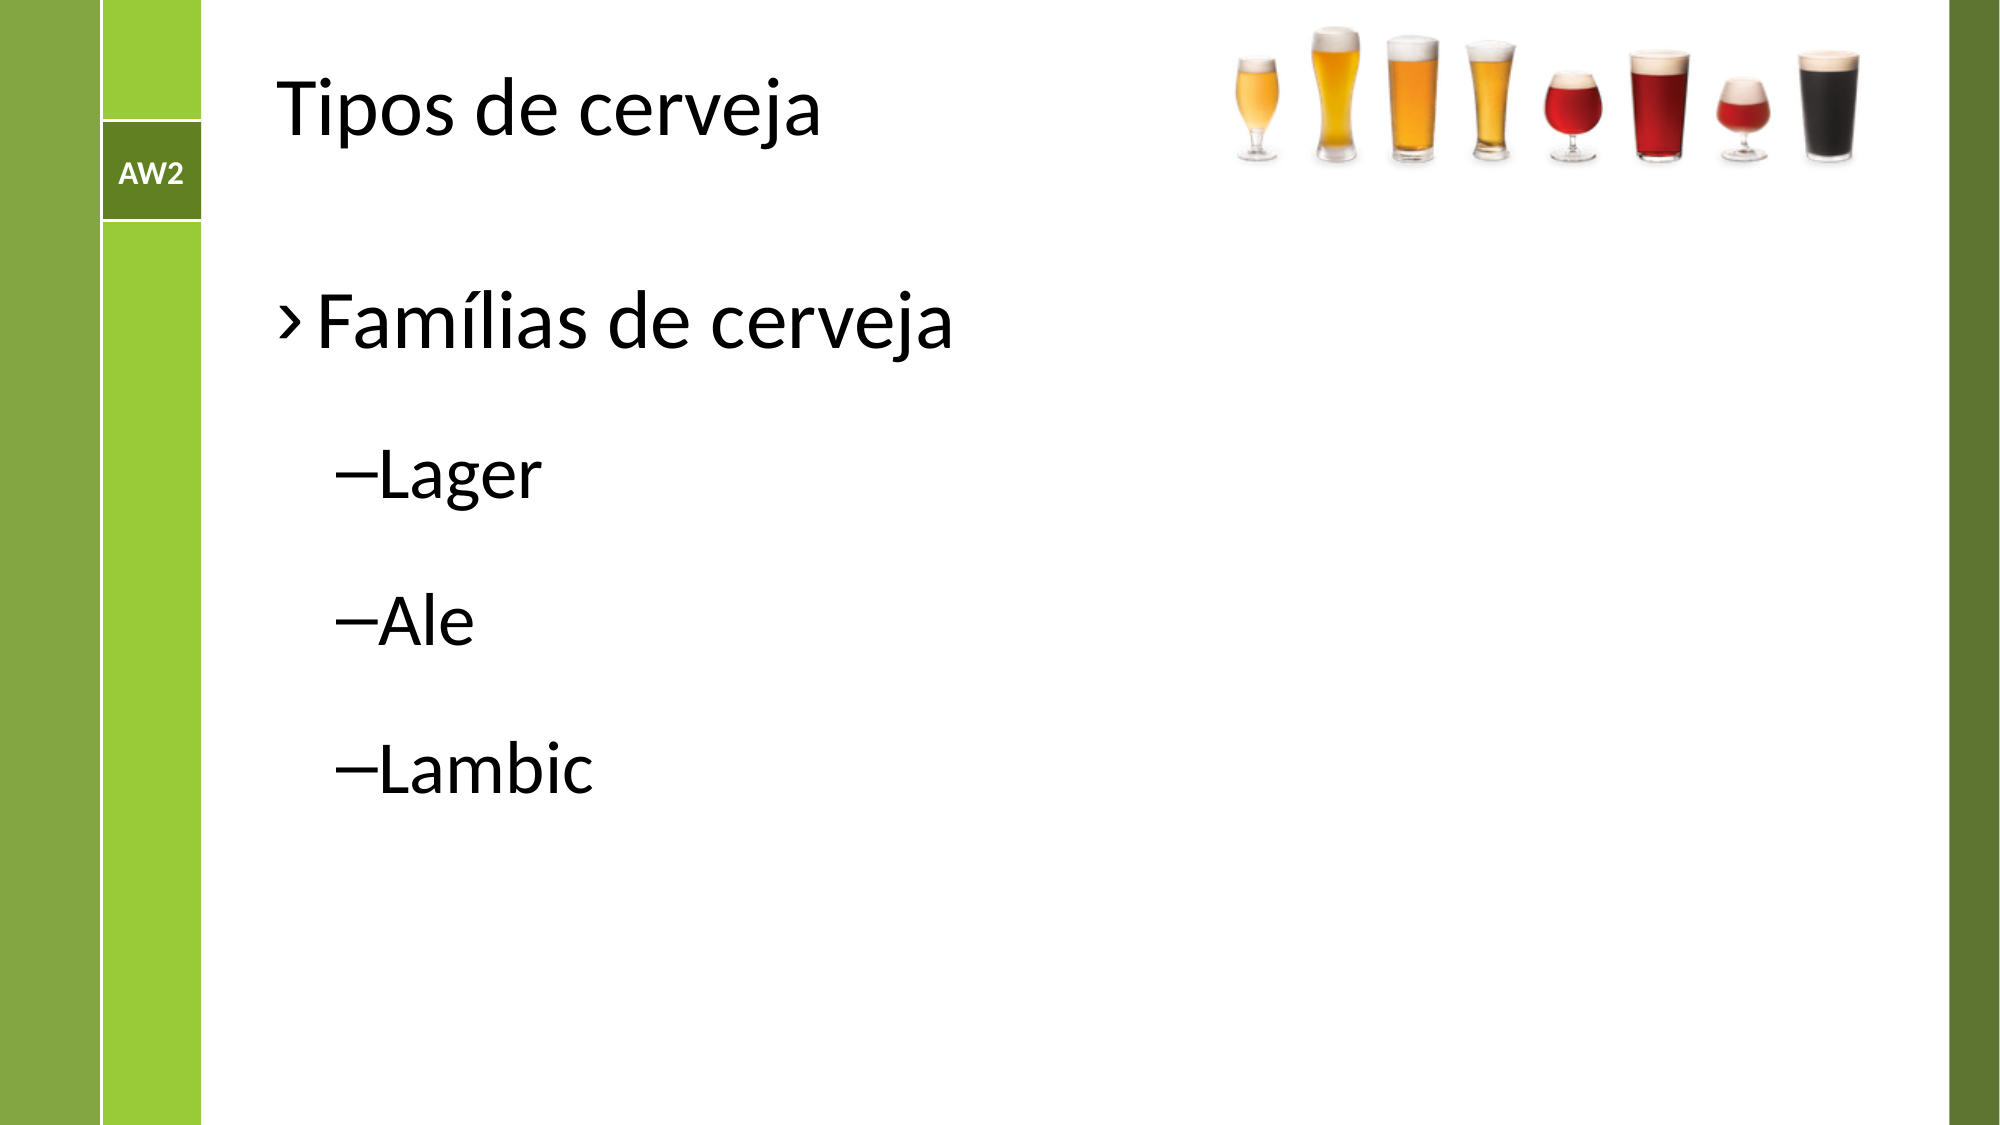

# Tipos de cerveja
Famílias de cerveja
Lager
Ale
Lambic